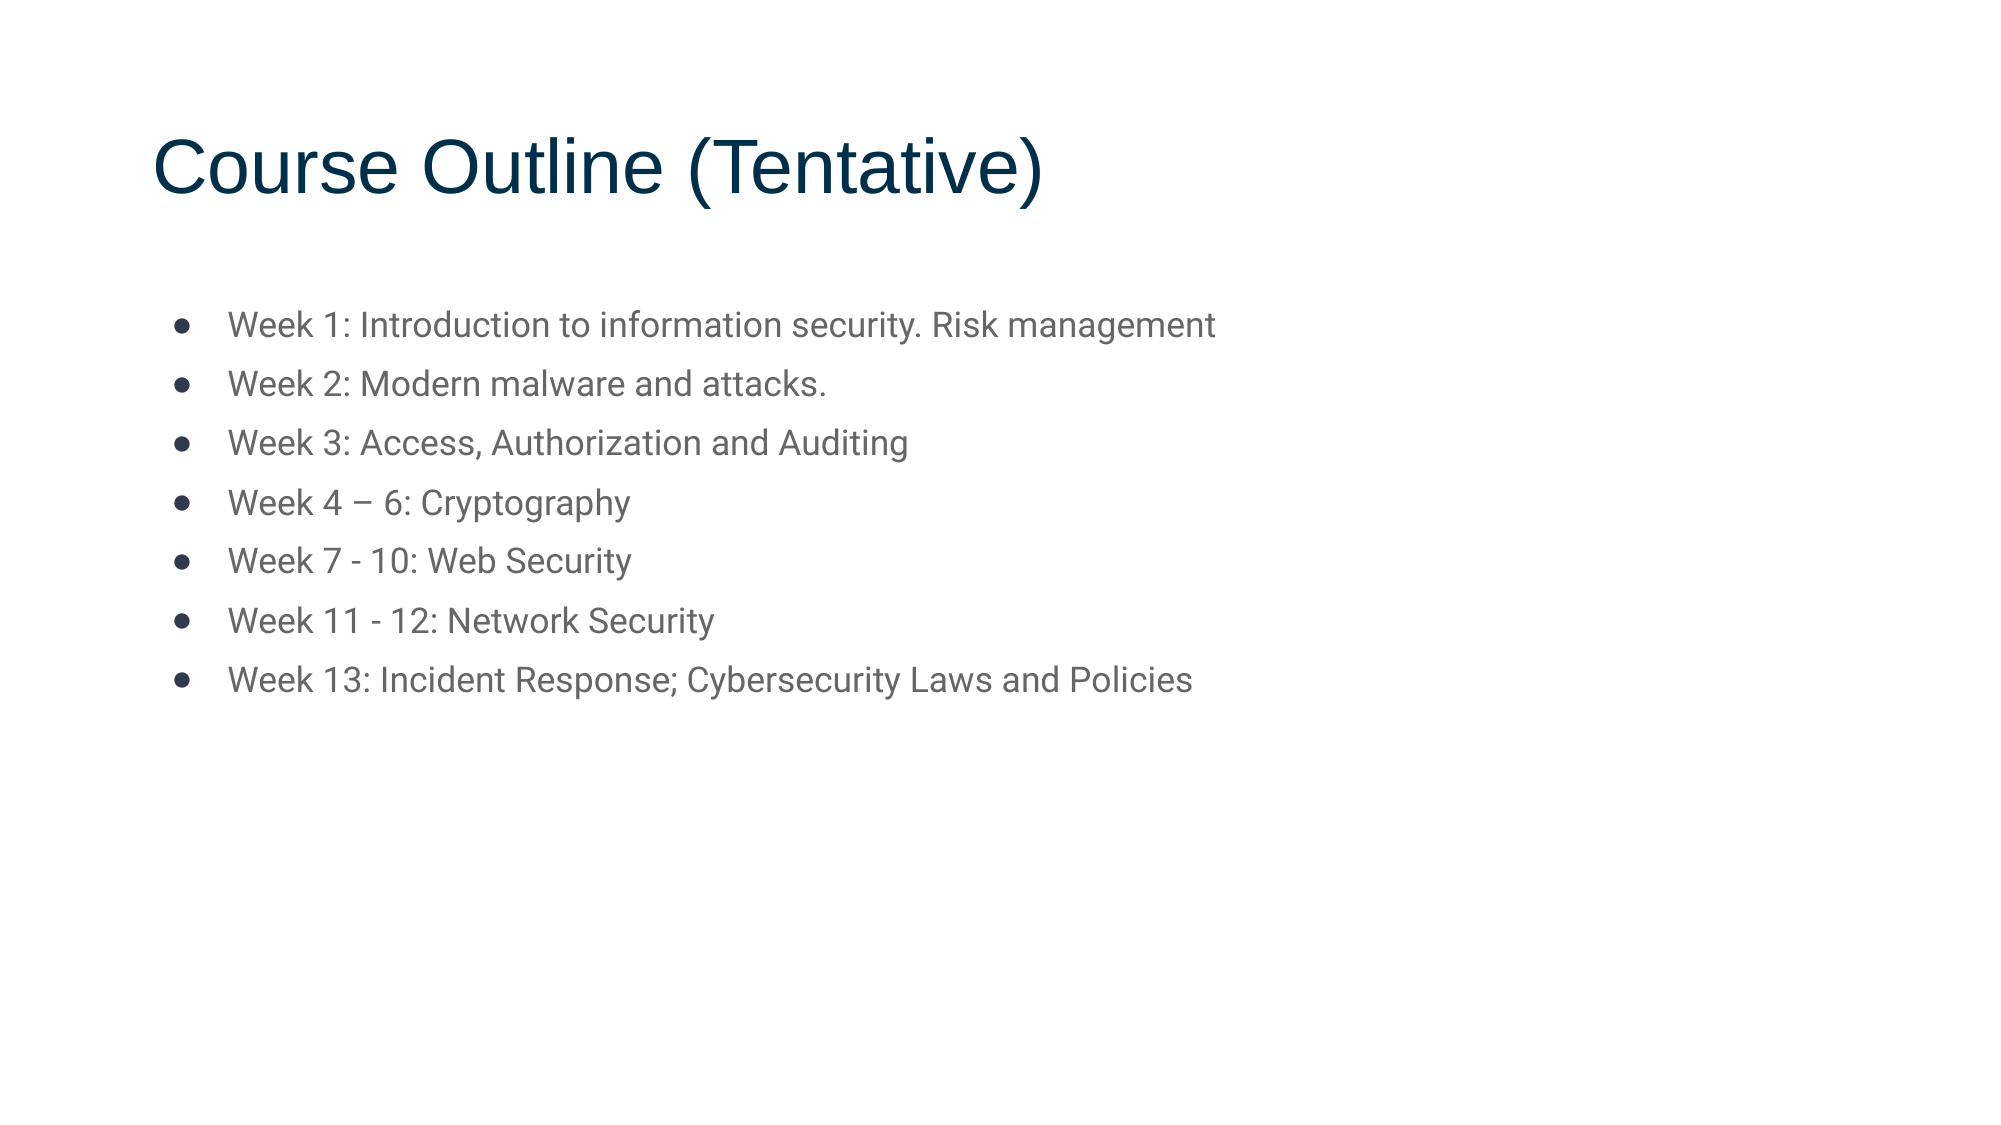

# Course Outline (Tentative)
Week 1: Introduction to information security. Risk management
Week 2: Modern malware and attacks.
Week 3: Access, Authorization and Auditing
Week 4 – 6: Cryptography
Week 7 - 10: Web Security
Week 11 - 12: Network Security
Week 13: Incident Response; Cybersecurity Laws and Policies